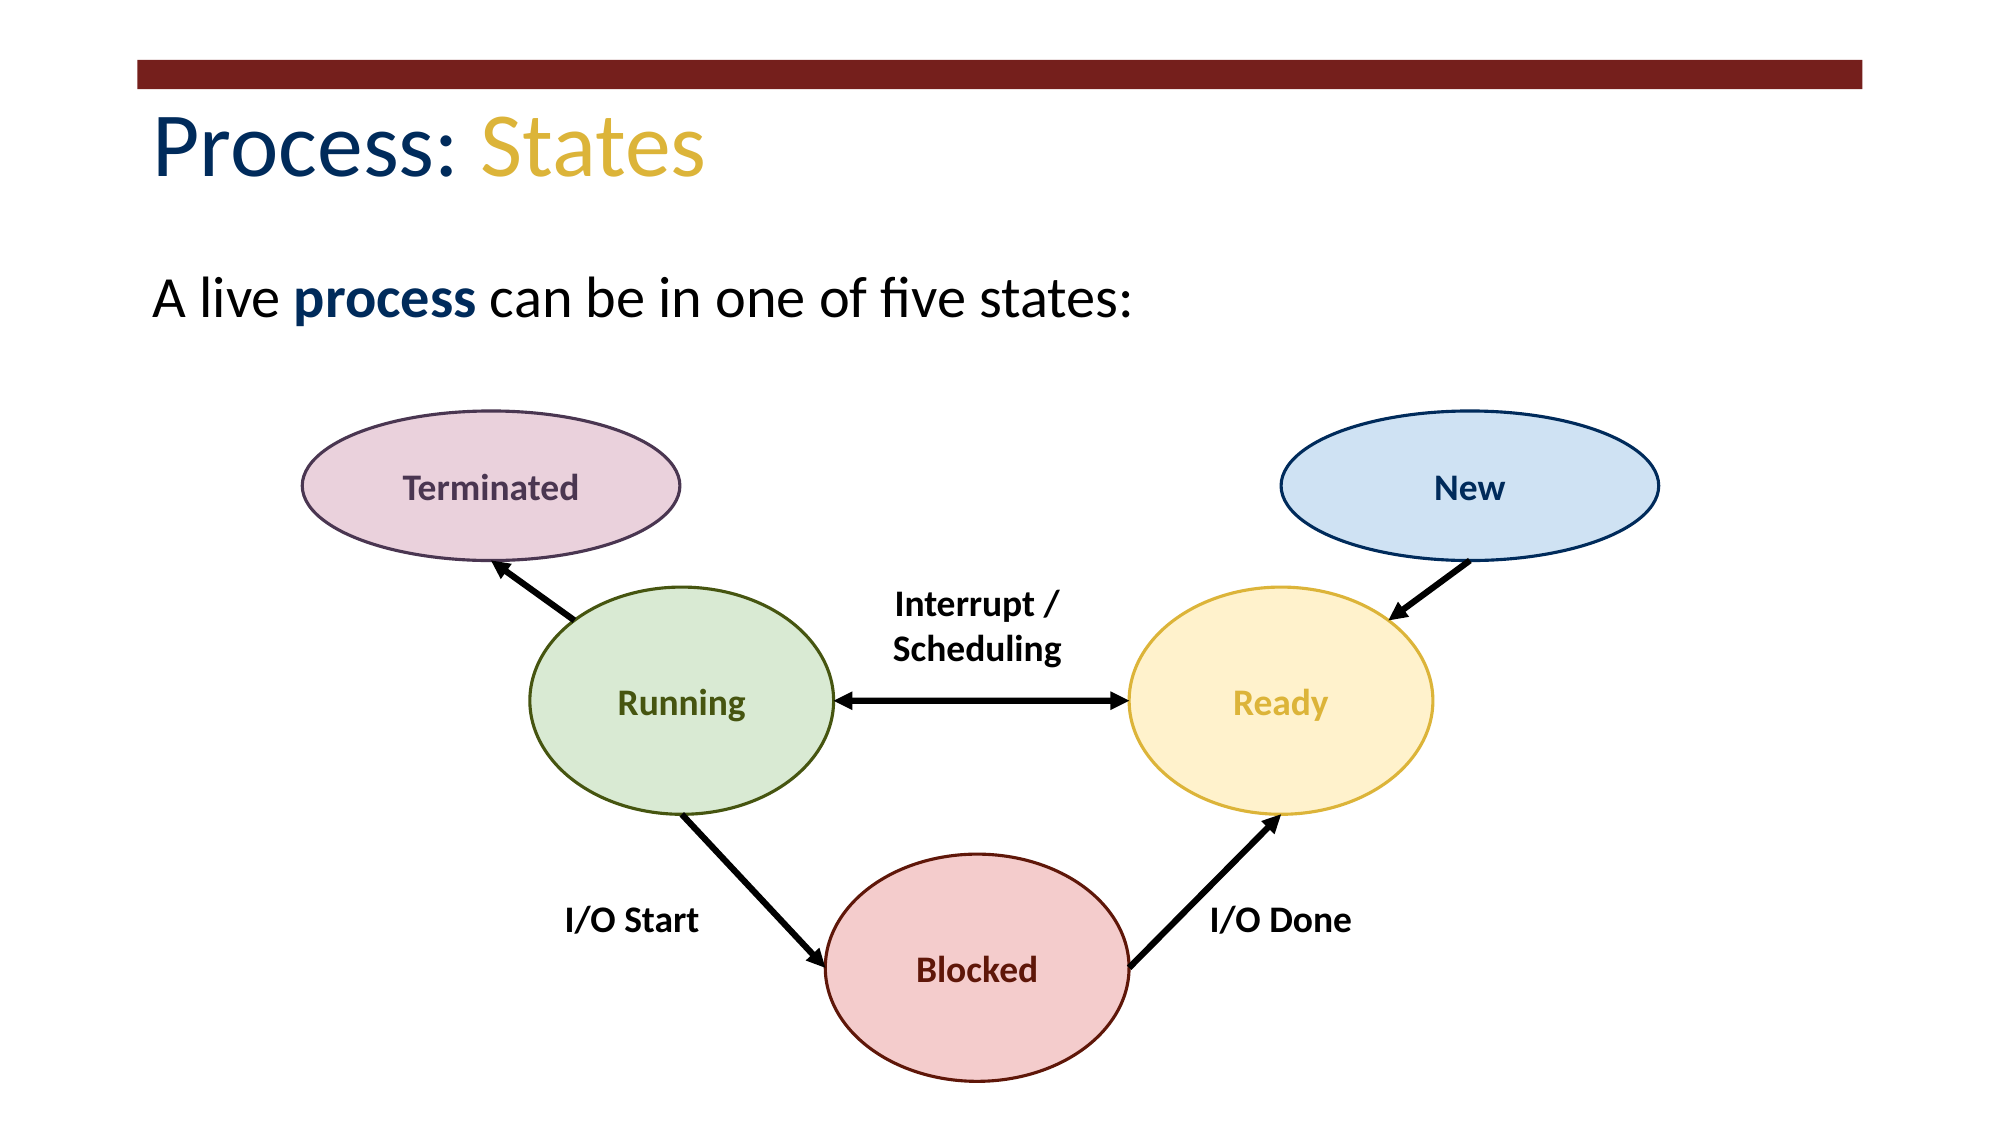

# Process: States
A live process can be in one of five states:

Terminated
New
Interrupt / Scheduling
Running
Ready
I/O Start
Blocked
I/O Done